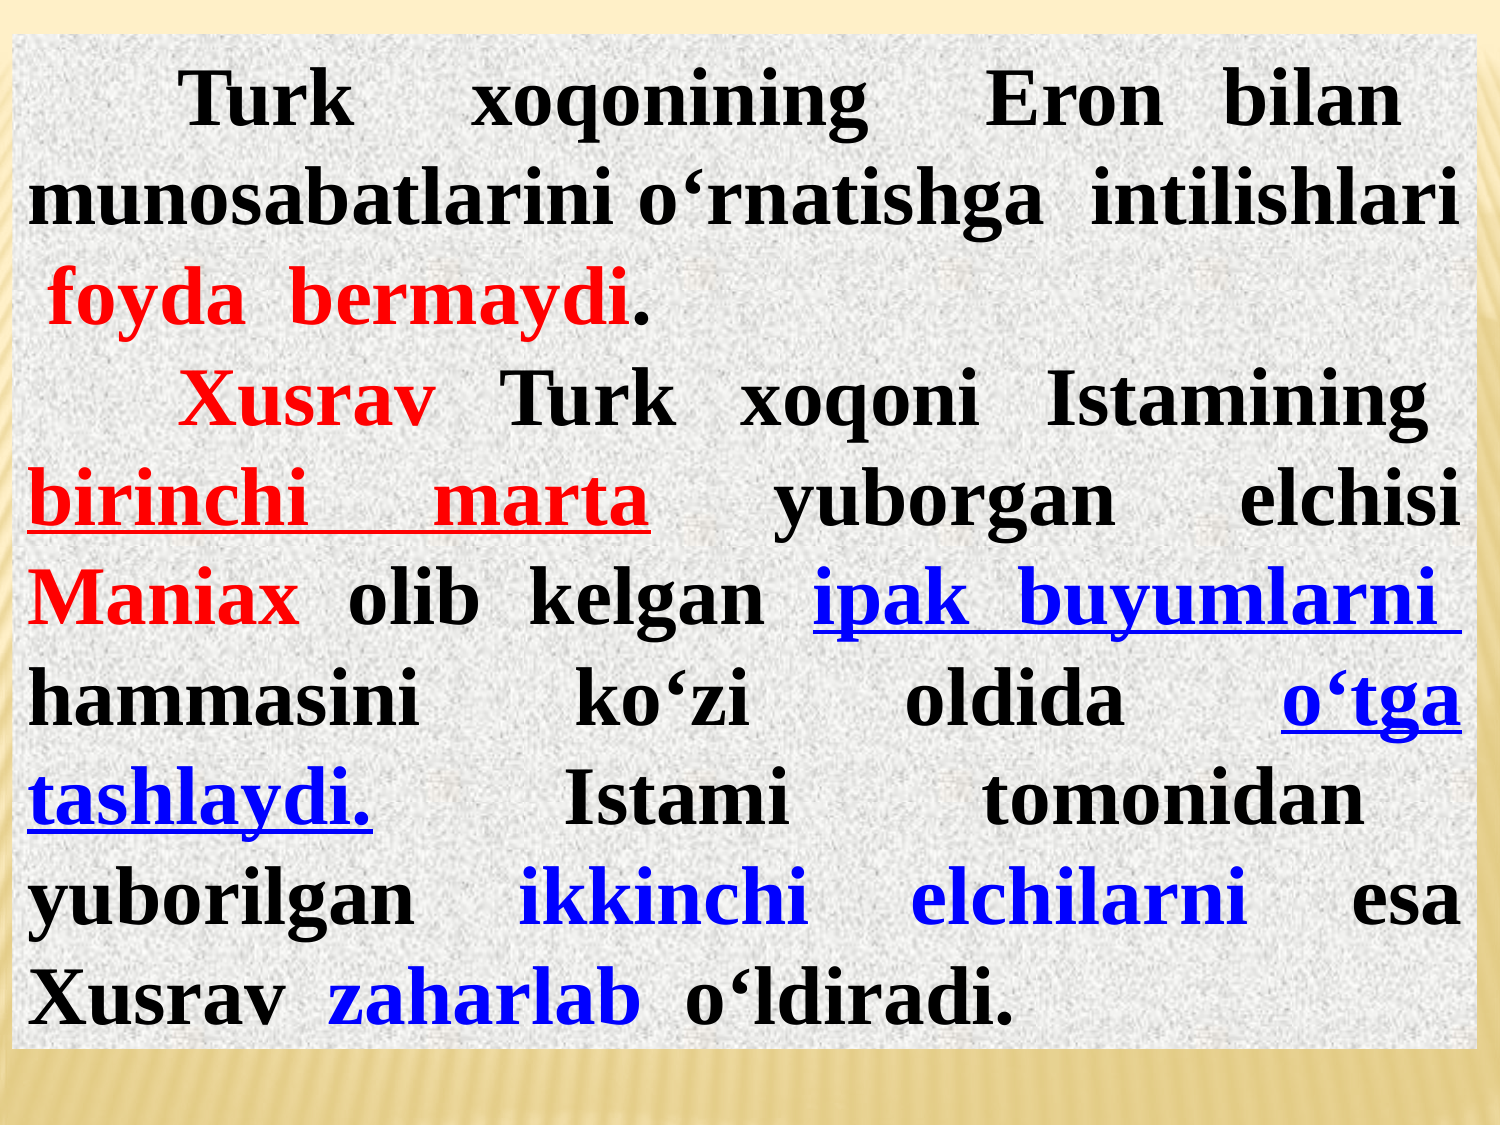

Turk  xoqonining  Eron bilan  munosabatlarini o‘rnatishga  intilishlari  foyda  bermaydi.
	Xusrav  Turk  xoqoni  Istamining  birinchi  marta  yuborgan  elchisi Maniax  olib  kеlgan  ipak  buyumlarni  hammasini  ko‘zi  oldida  o‘tga tashlaydi.  Istami  tomonidan  yuborilgan  ikkinchi  elchilarni  esa Xusrav  zaharlab  o‘ldiradi.